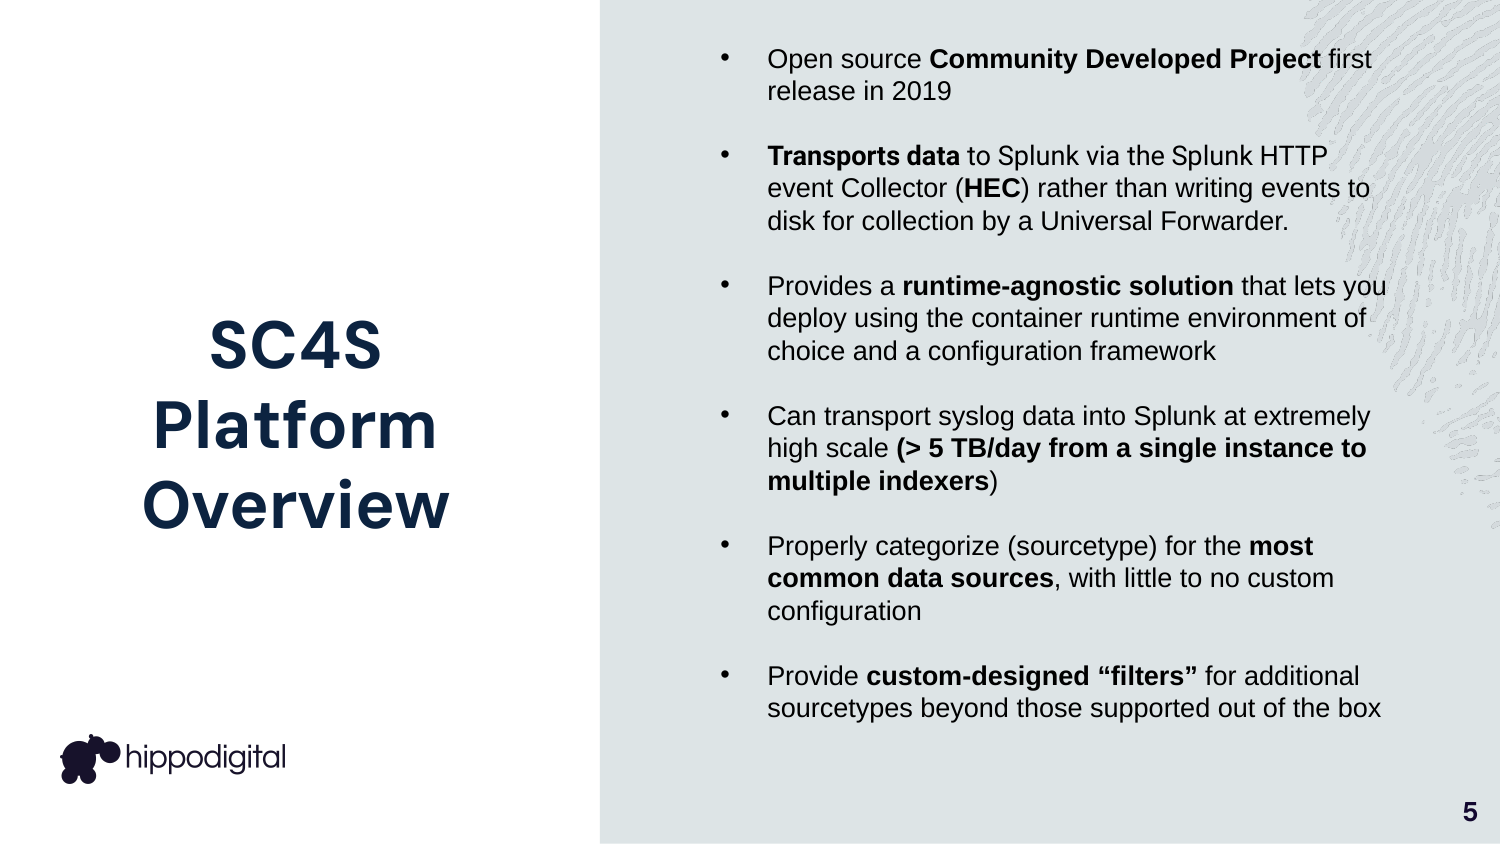

# SC4S Platform Overview

Open source Community Developed Project first release in 2019
Transports data to Splunk via the Splunk HTTP event Collector (HEC) rather than writing events to disk for collection by a Universal Forwarder.

Provides a runtime-agnostic solution that lets you deploy using the container runtime environment of choice and a configuration framework

Can transport syslog data into Splunk at extremely high scale (> 5 TB/day from a single instance to multiple indexers)

Properly categorize (sourcetype) for the most common data sources, with little to no custom configuration

Provide custom-designed “filters” for additional sourcetypes beyond those supported out of the box

5